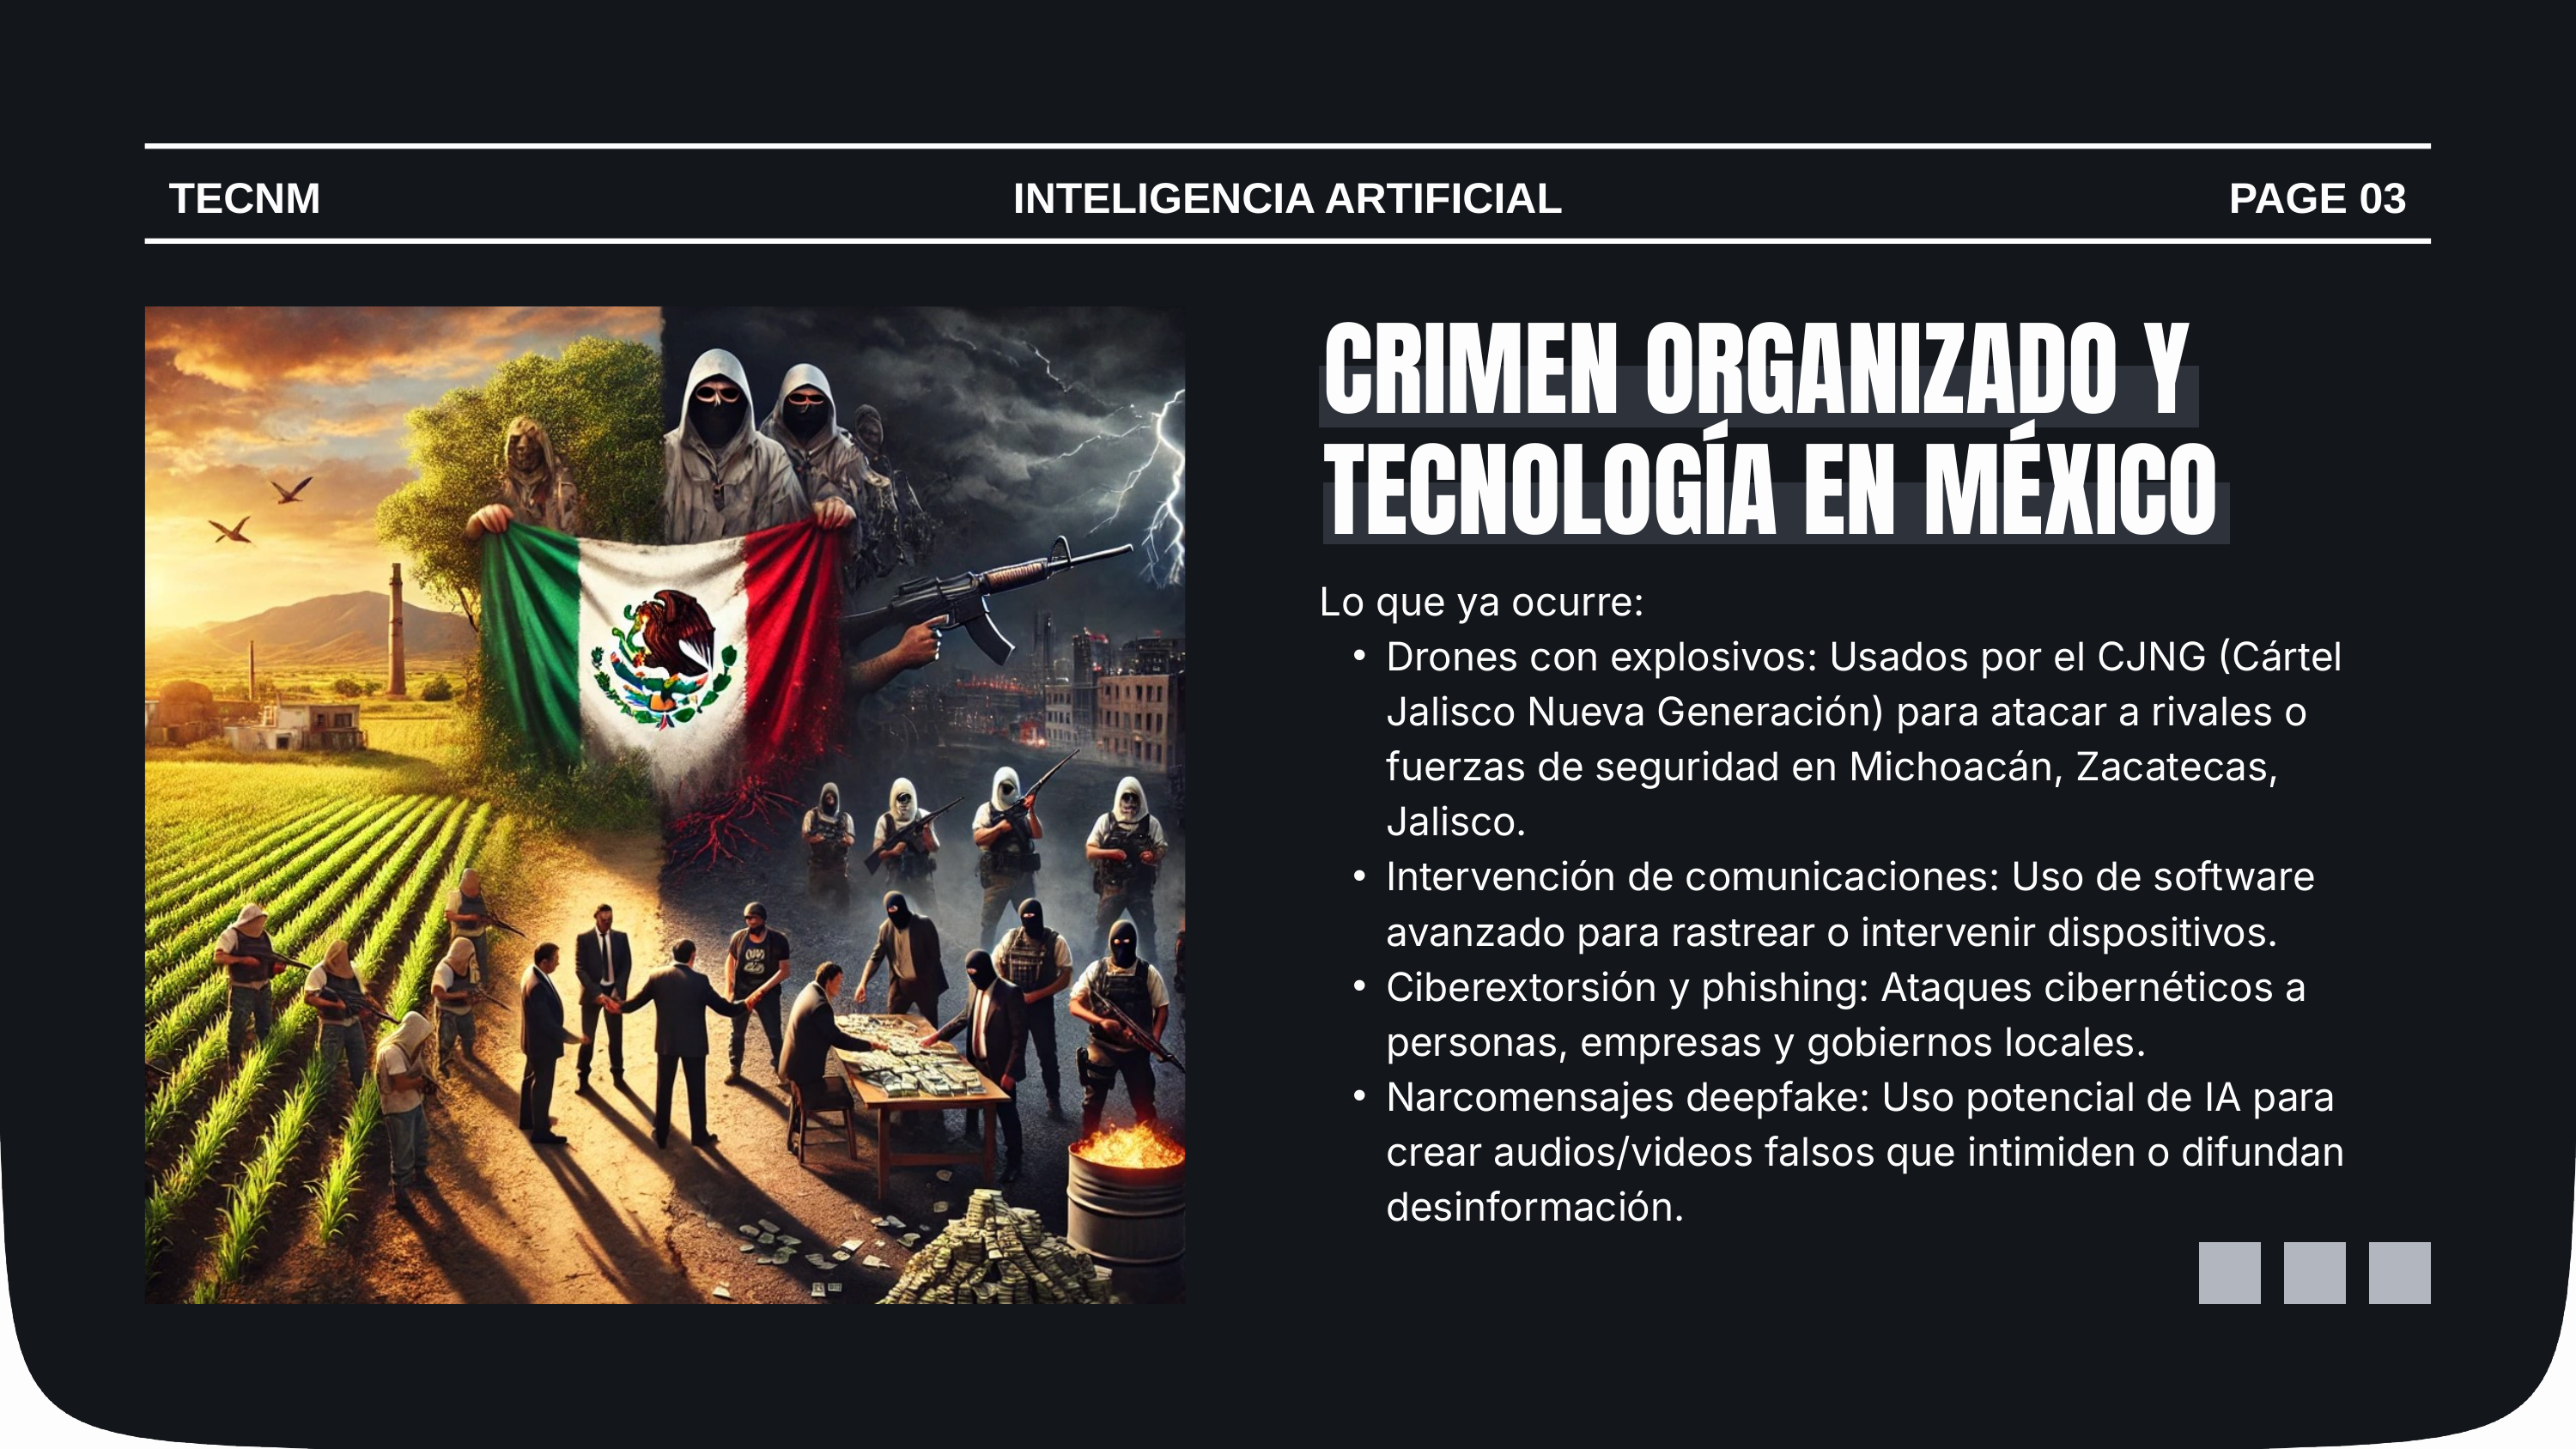

TECNM
INTELIGENCIA ARTIFICIAL
PAGE 03

CRIMEN ORGANIZADO Y TECNOLOGÍA EN MÉXICO

Lo que ya ocurre:
Drones con explosivos: Usados por el CJNG (Cártel Jalisco Nueva Generación) para atacar a rivales o fuerzas de seguridad en Michoacán, Zacatecas, Jalisco.
Intervención de comunicaciones: Uso de software avanzado para rastrear o intervenir dispositivos.
Ciberextorsión y phishing: Ataques cibernéticos a personas, empresas y gobiernos locales.
Narcomensajes deepfake: Uso potencial de IA para crear audios/videos falsos que intimiden o difundan desinformación.